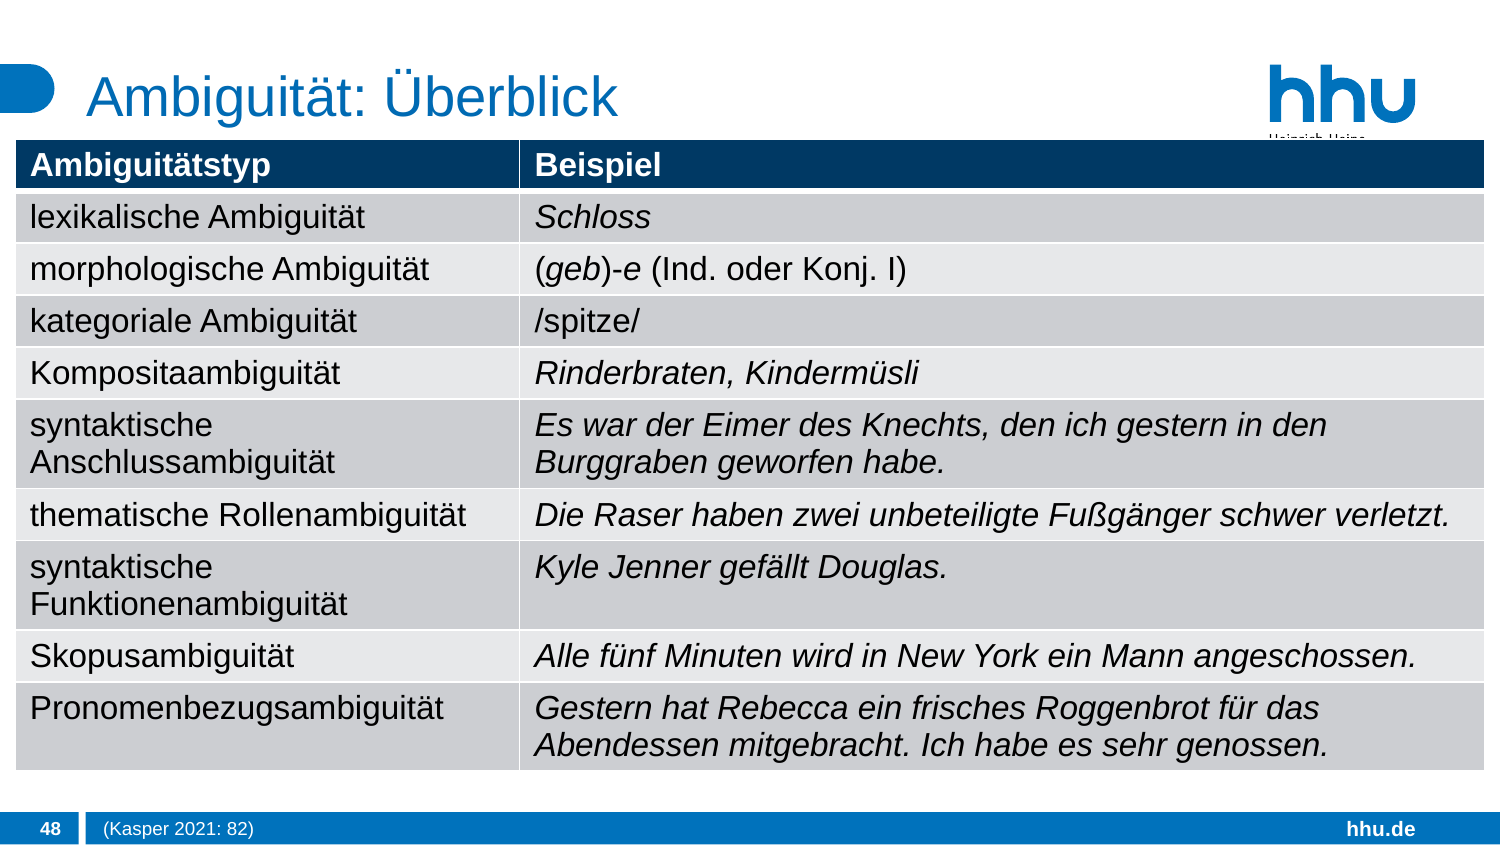

# Ambiguität: Überblick
| Ambiguitätstyp | Beispiel |
| --- | --- |
| lexikalische Ambiguität | Schloss |
| morphologische Ambiguität | (geb)-e (Ind. oder Konj. I) |
| kategoriale Ambiguität | /spitze/ |
| Kompositaambiguität | Rinderbraten, Kindermüsli |
| syntaktische Anschlussambiguität | Es war der Eimer des Knechts, den ich gestern in den Burggraben geworfen habe. |
| thematische Rollenambiguität | Die Raser haben zwei unbeteiligte Fußgänger schwer verletzt. |
| syntaktische Funktionenambiguität | Kyle Jenner gefällt Douglas. |
| Skopusambiguität | Alle fünf Minuten wird in New York ein Mann angeschossen. |
| Pronomenbezugsambiguität | Gestern hat Rebecca ein frisches Roggenbrot für das Abendessen mitgebracht. Ich habe es sehr genossen. |

48
(Kasper 2021: 82)